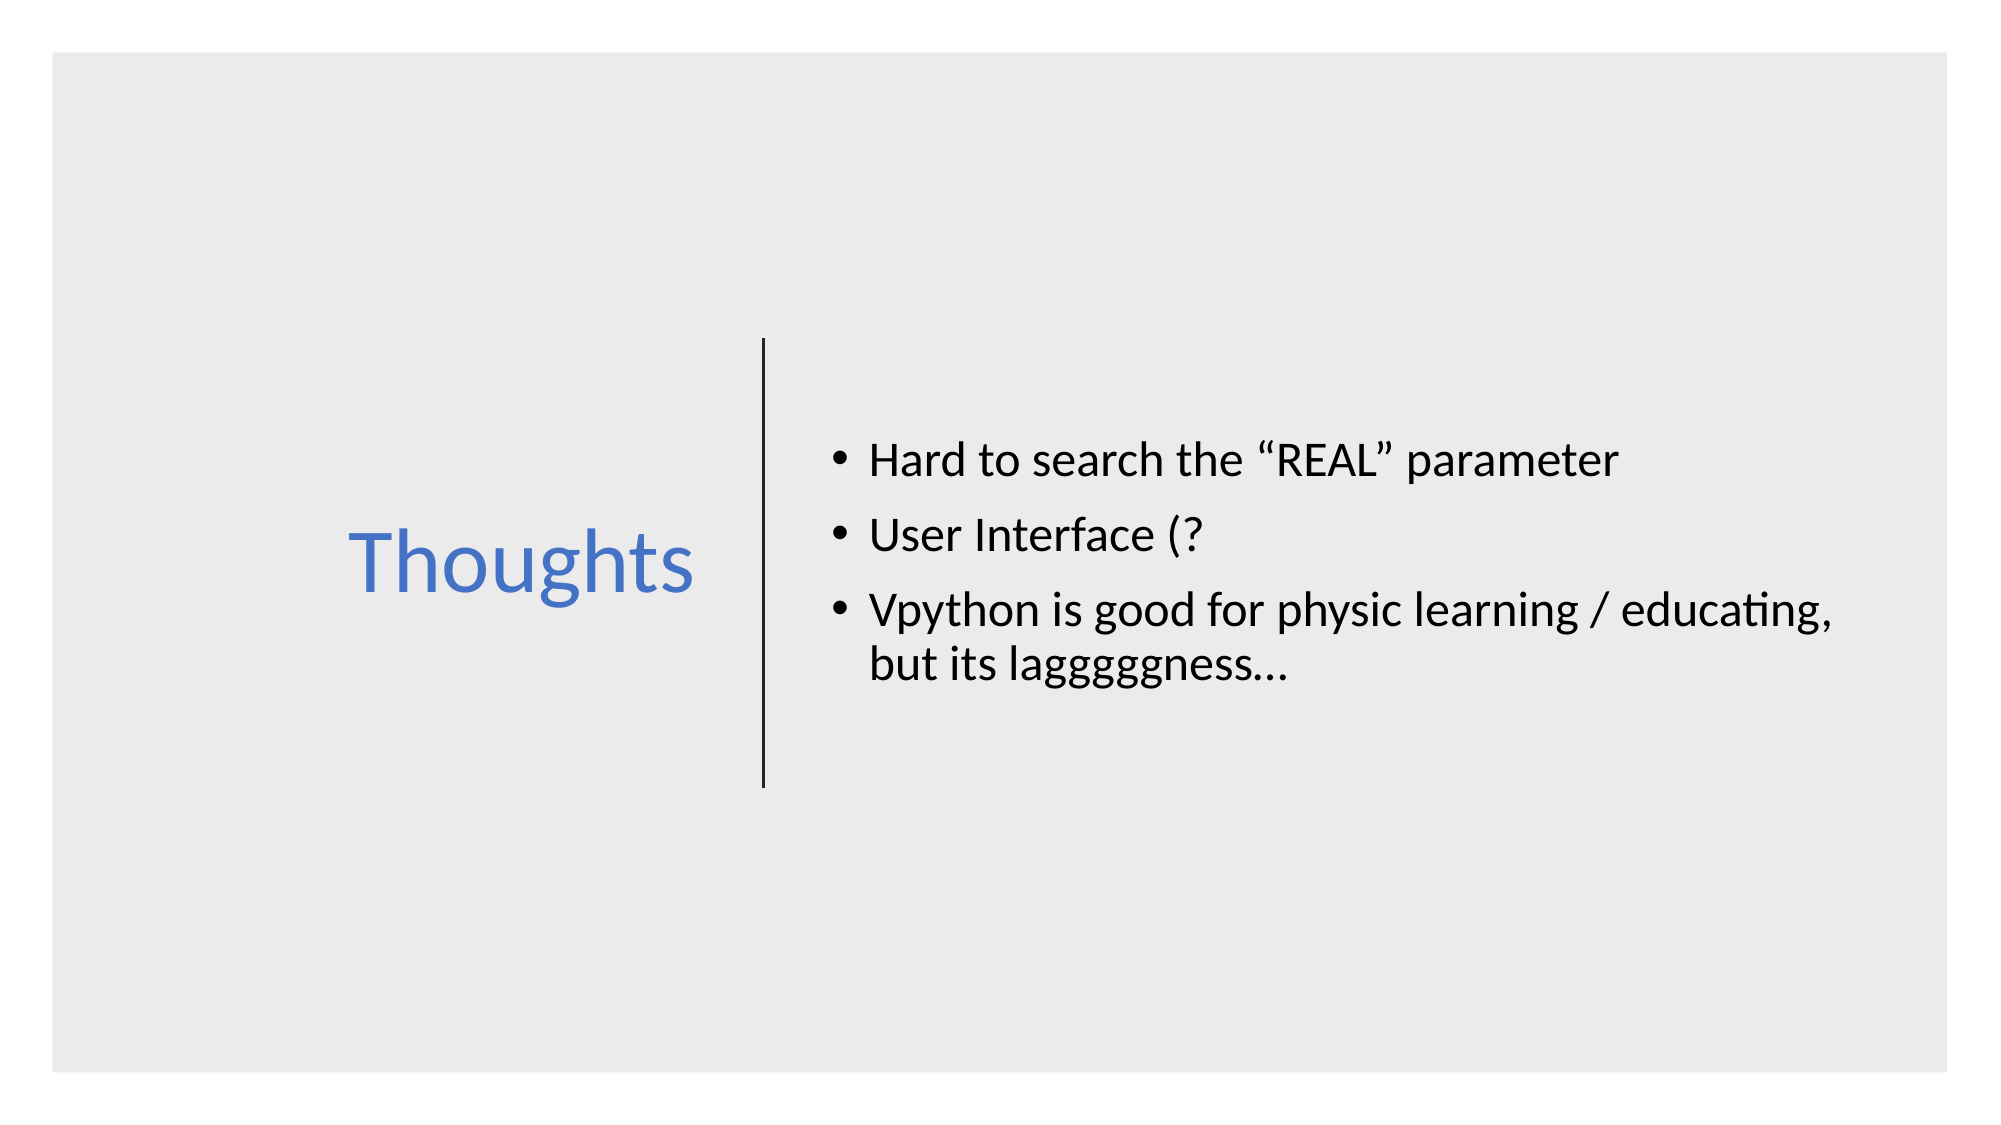

# Thoughts
Hard to search the “REAL” parameter
User Interface (?
Vpython is good for physic learning / educating, but its lagggggness…